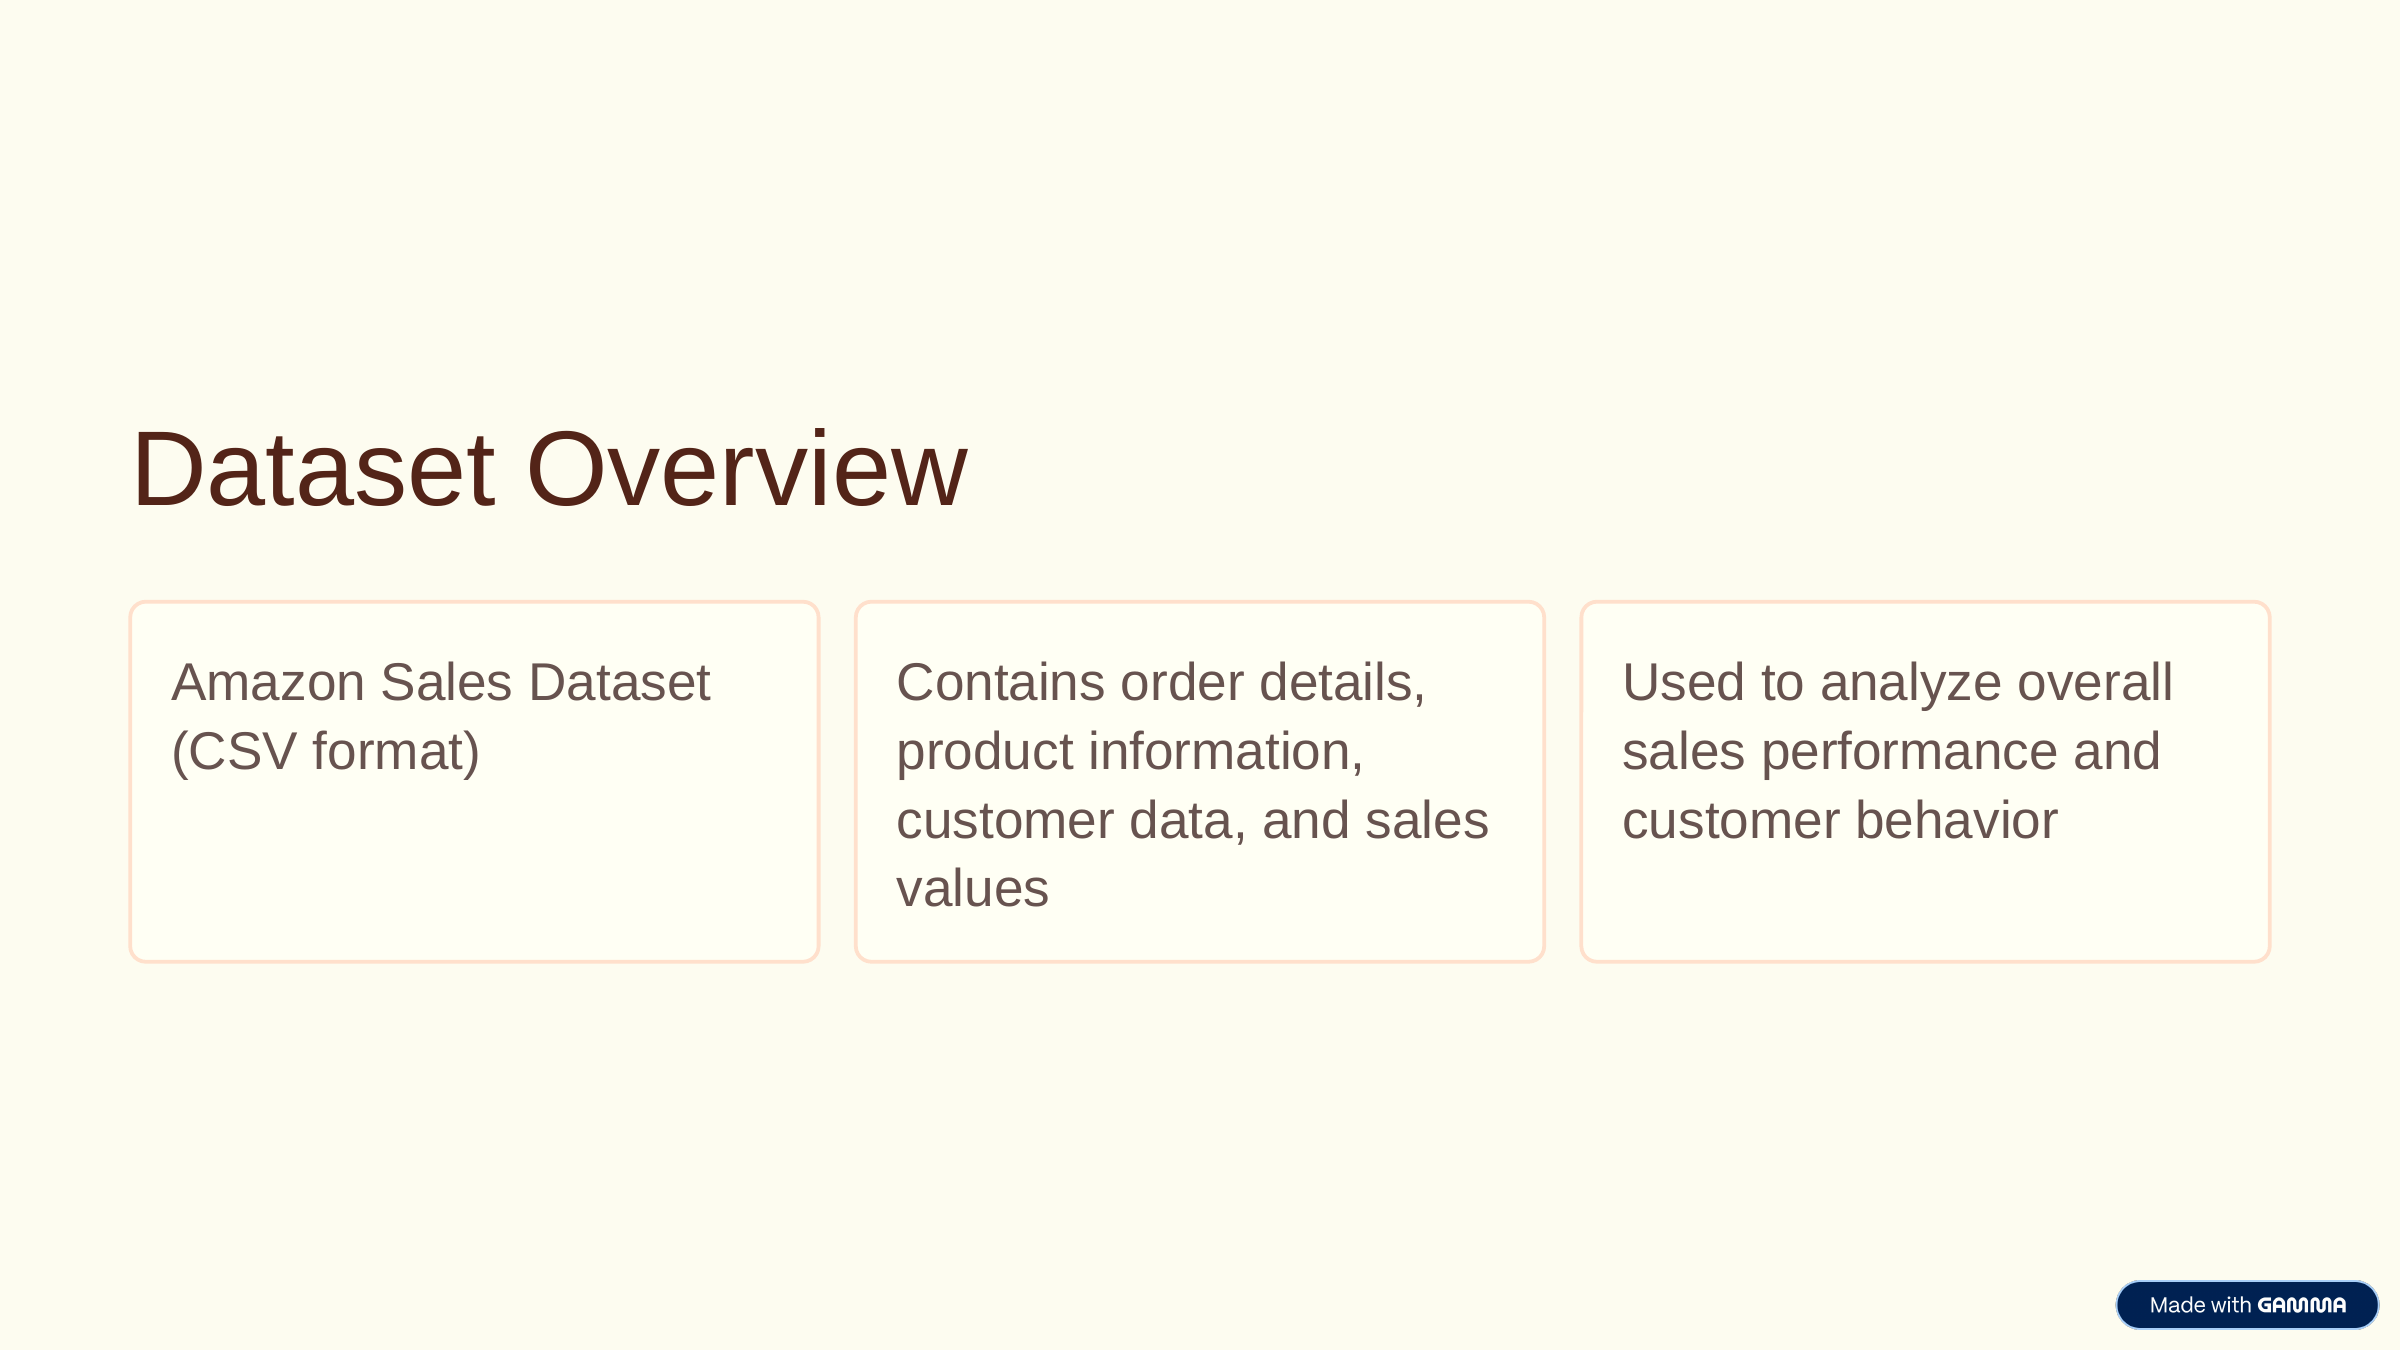

Dataset Overview

Amazon Sales Dataset (CSV format)
Contains order details, product information, customer data, and sales values
Used to analyze overall sales performance and customer behavior